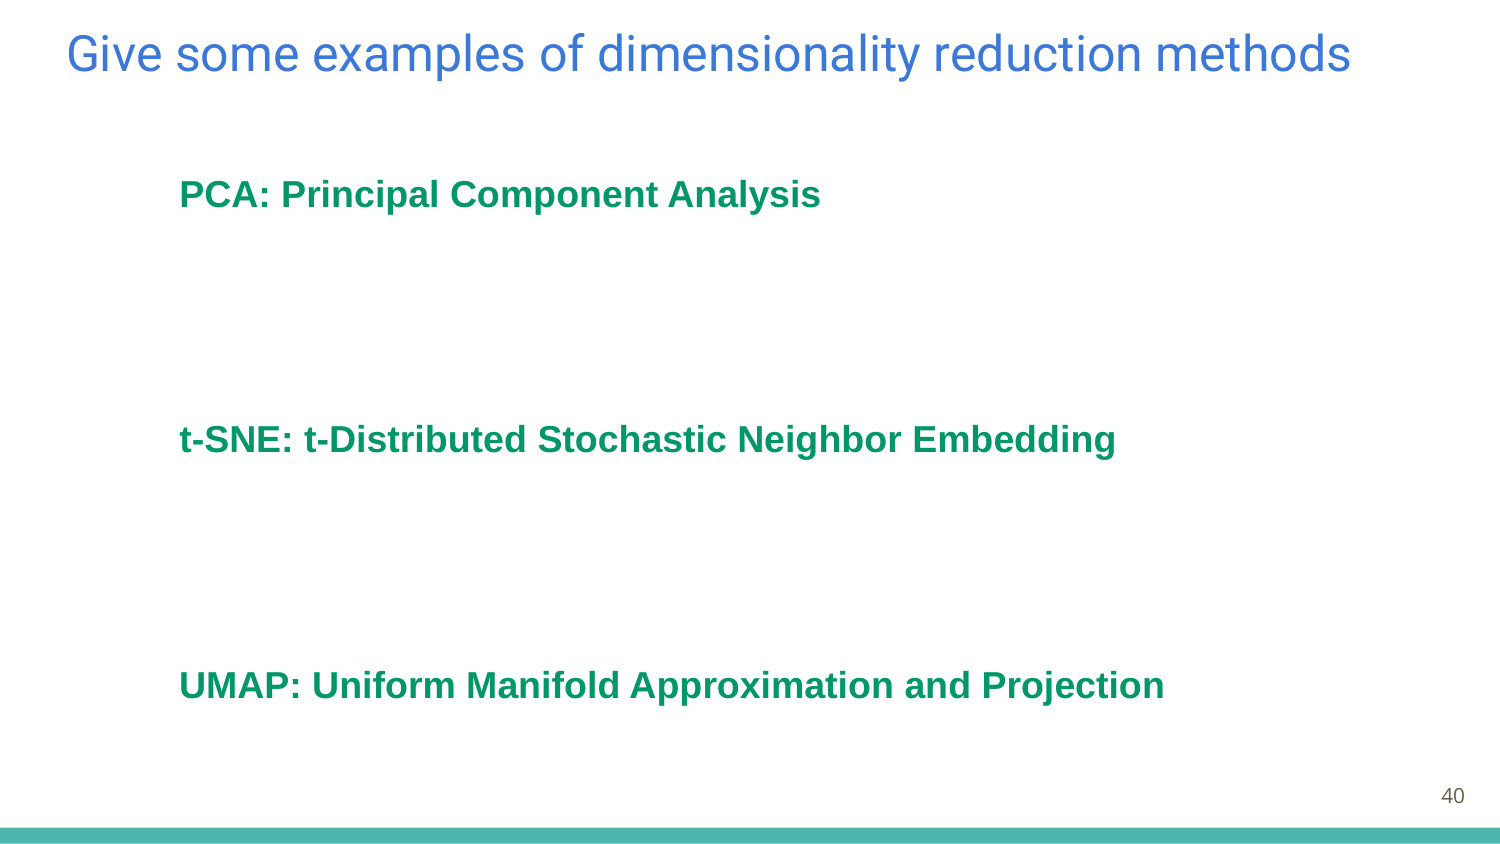

# Give some examples of dimensionality reduction methods
PCA: Principal Component Analysis
t-SNE: t-Distributed Stochastic Neighbor Embedding
UMAP: Uniform Manifold Approximation and Projection
40